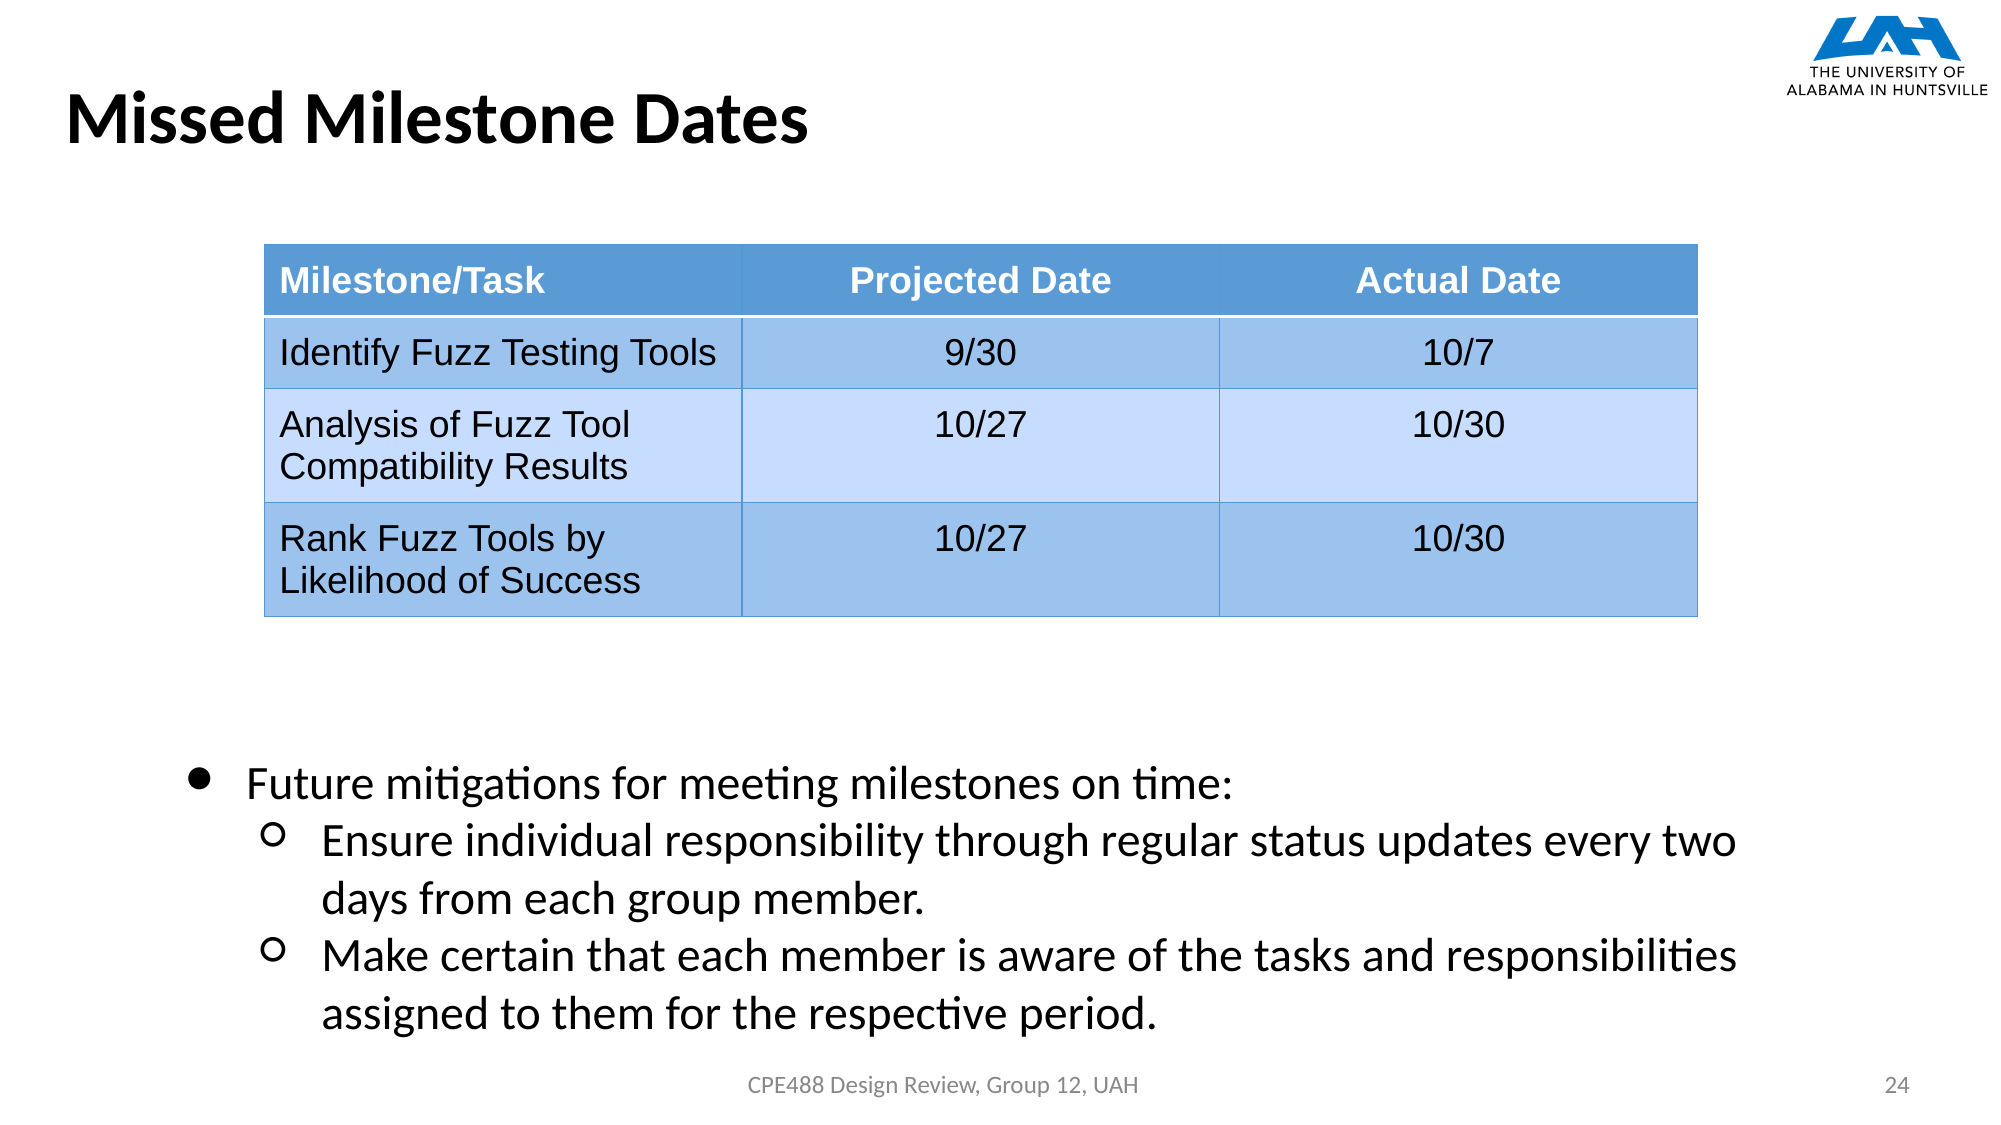

# Missed Milestone Dates
| Milestone/Task | Projected Date | Actual Date |
| --- | --- | --- |
| Identify Fuzz Testing Tools | 9/30 | 10/7 |
| Analysis of Fuzz Tool Compatibility Results | 10/27 | 10/30 |
| Rank Fuzz Tools by Likelihood of Success | 10/27 | 10/30 |
Future mitigations for meeting milestones on time:
Ensure individual responsibility through regular status updates every two days from each group member.
Make certain that each member is aware of the tasks and responsibilities assigned to them for the respective period.
CPE488 Design Review, Group 12, UAH
24